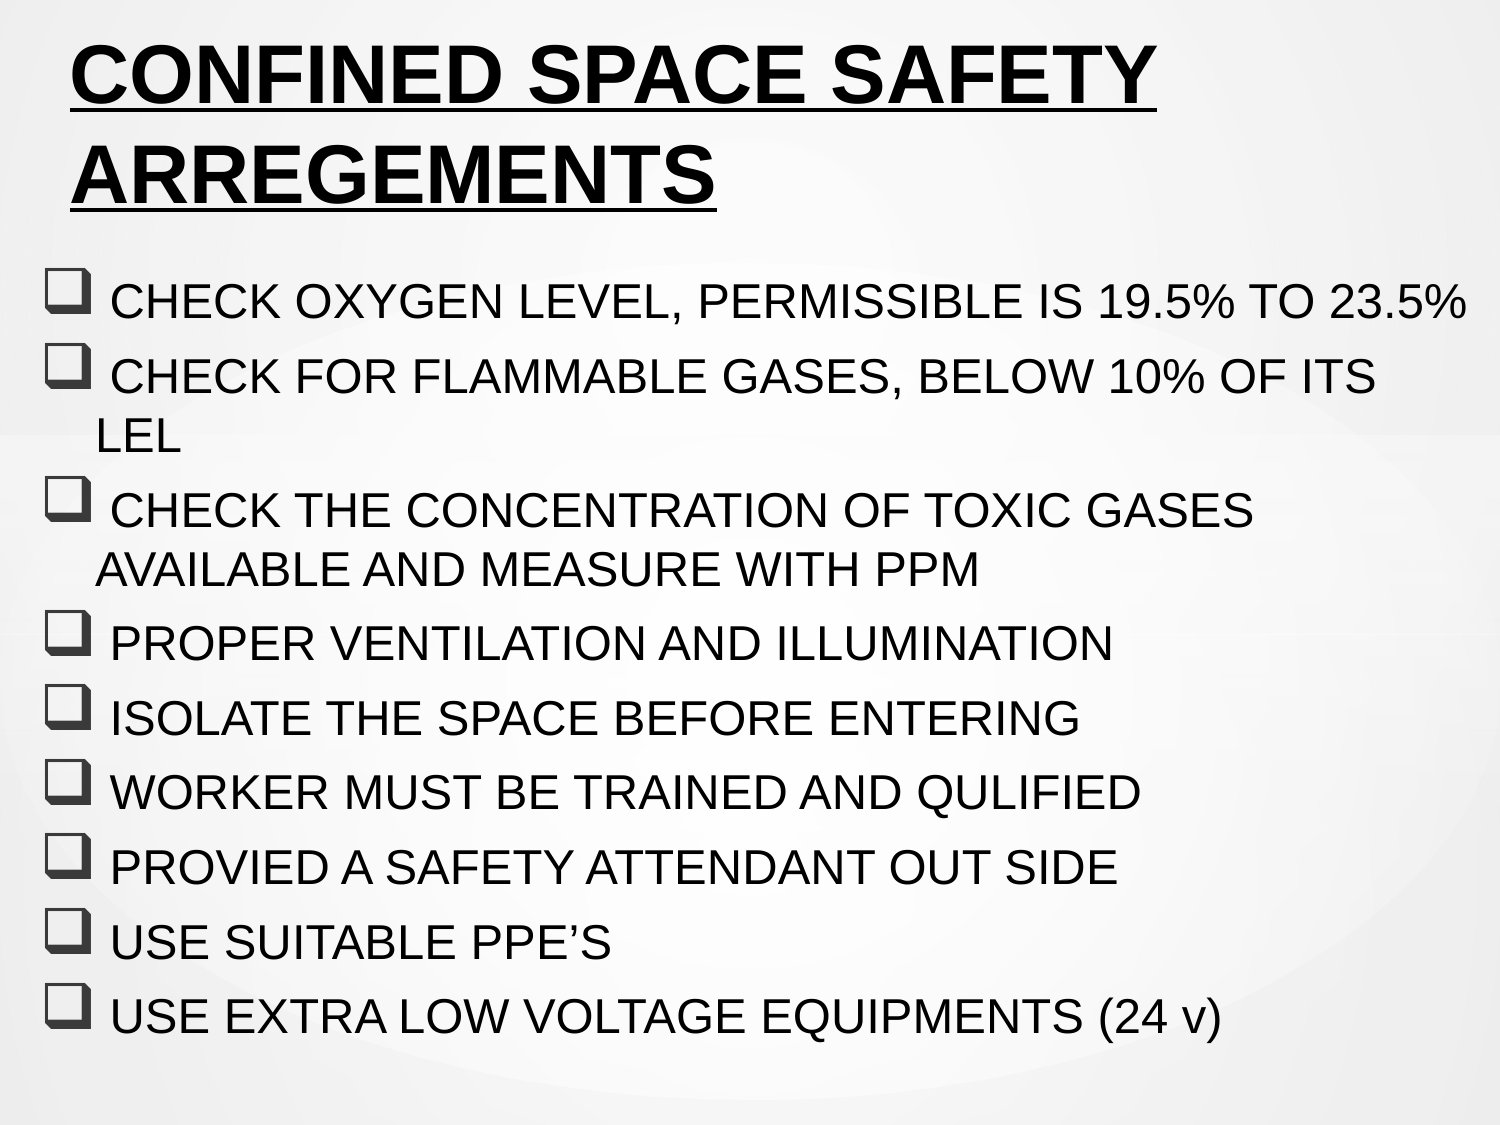

# CONFINED SPACE SAFETY ARREGEMENTS
 CHECK OXYGEN LEVEL, PERMISSIBLE IS 19.5% TO 23.5%
 CHECK FOR FLAMMABLE GASES, BELOW 10% OF ITS LEL
 CHECK THE CONCENTRATION OF TOXIC GASES AVAILABLE AND MEASURE WITH PPM
 PROPER VENTILATION AND ILLUMINATION
 ISOLATE THE SPACE BEFORE ENTERING
 WORKER MUST BE TRAINED AND QULIFIED
 PROVIED A SAFETY ATTENDANT OUT SIDE
 USE SUITABLE PPE’S
 USE EXTRA LOW VOLTAGE EQUIPMENTS (24 v)